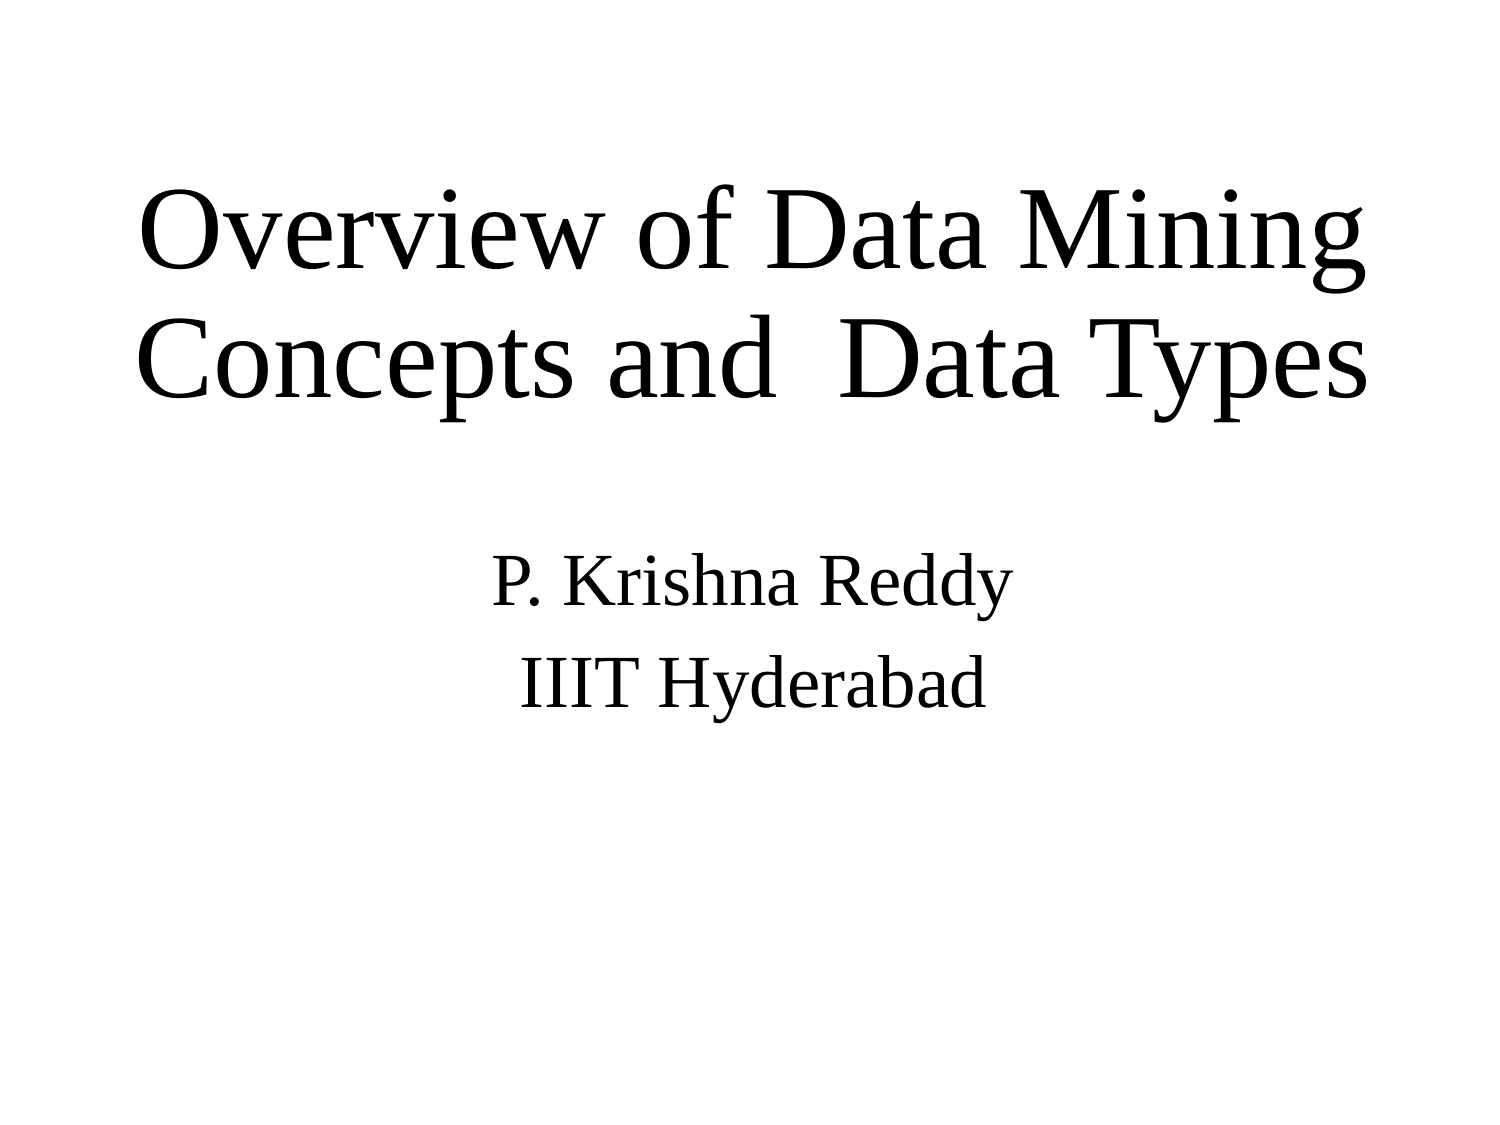

# Overview of Data Mining Concepts and  Data Types
P. Krishna Reddy
IIIT Hyderabad